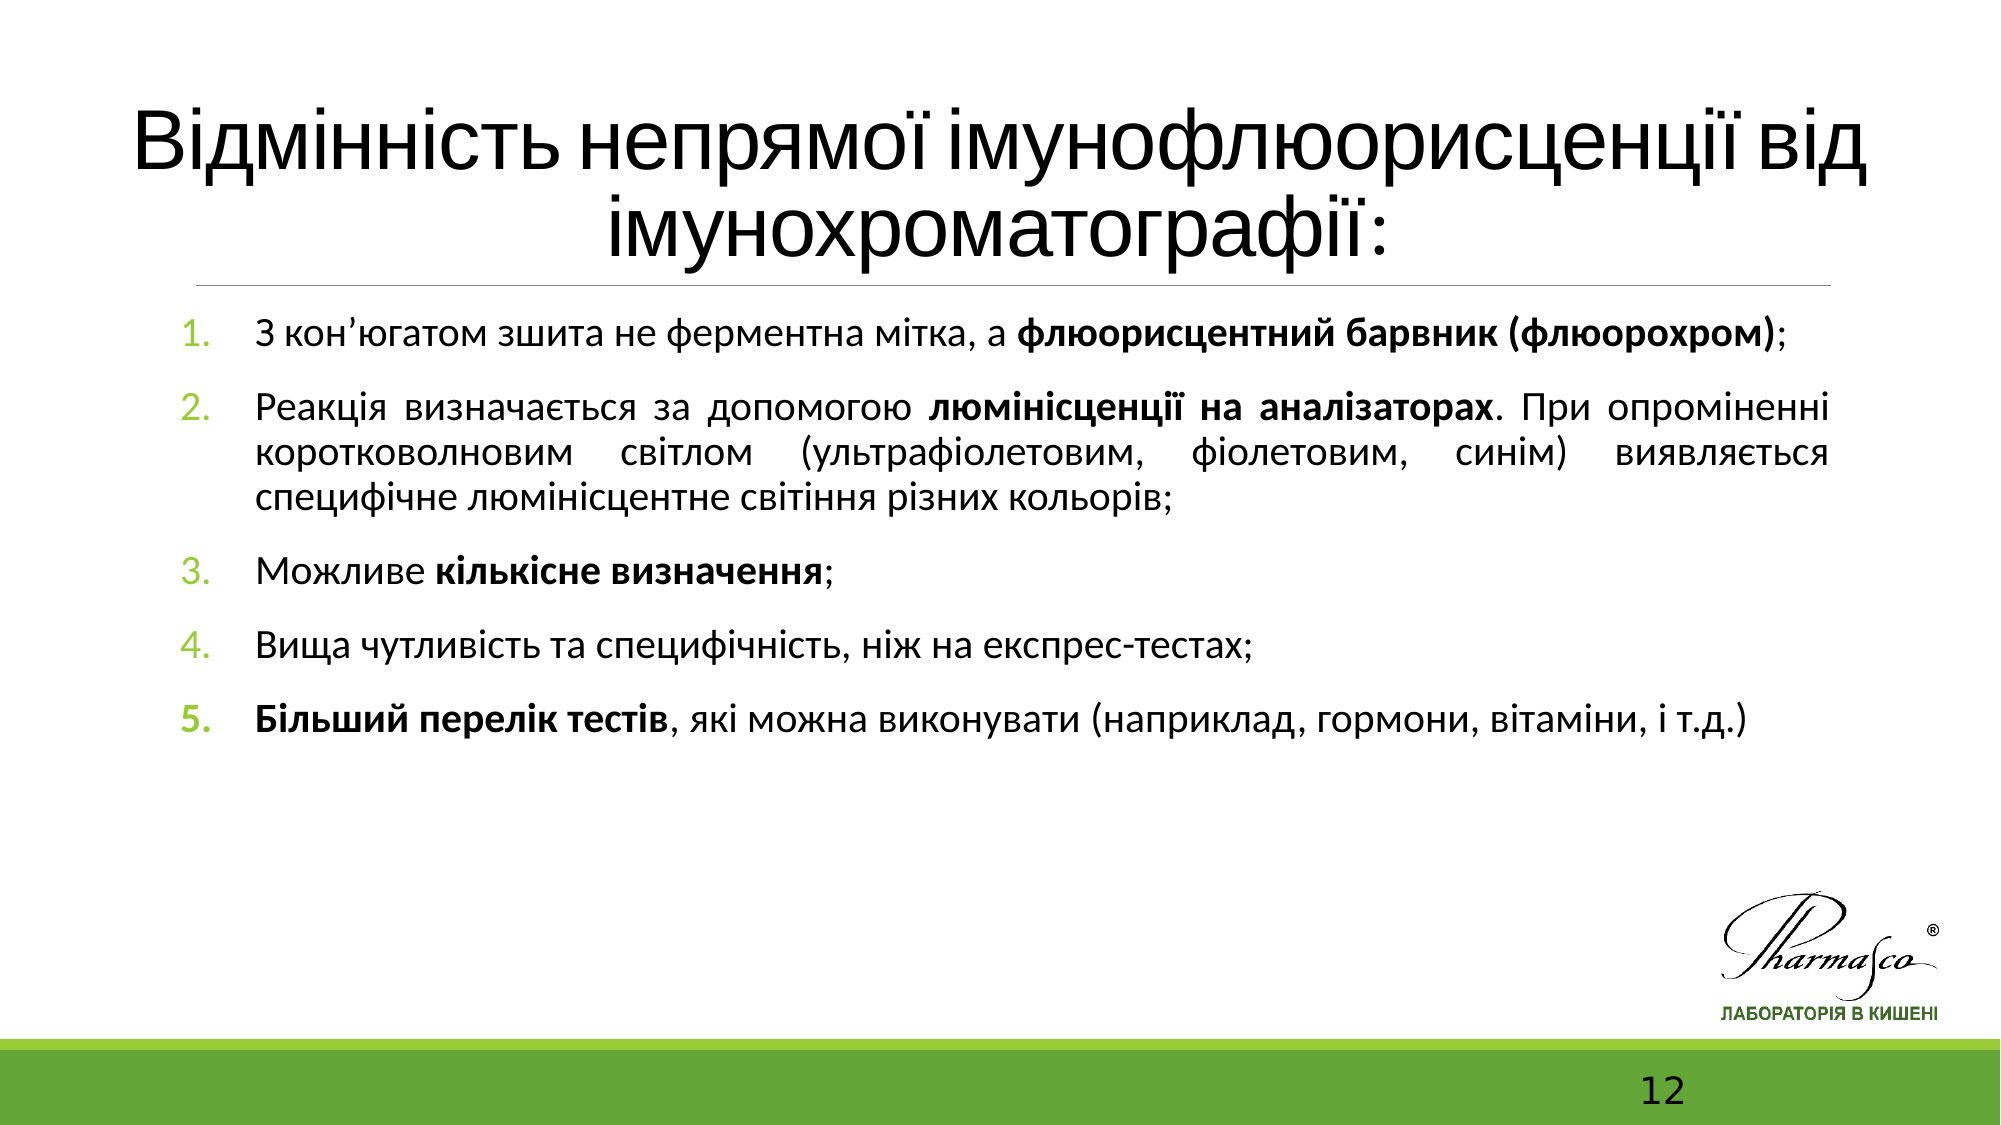

# Відмінність непрямої імунофлюорисценції від імунохроматографії:
З кон’югатом зшита не ферментна мітка, а флюорисцентний барвник (флюорохром);
Реакція визначається за допомогою люмінісценції на аналізаторах. При опроміненні коротковолновим світлом (ультрафіолетовим, фіолетовим, синім) виявляється специфічне люмінісцентне світіння різних кольорів;
Можливе кількісне визначення;
Вища чутливість та специфічність, ніж на експрес-тестах;
Більший перелік тестів, які можна виконувати (наприклад, гормони, вітаміни, і т.д.)

12